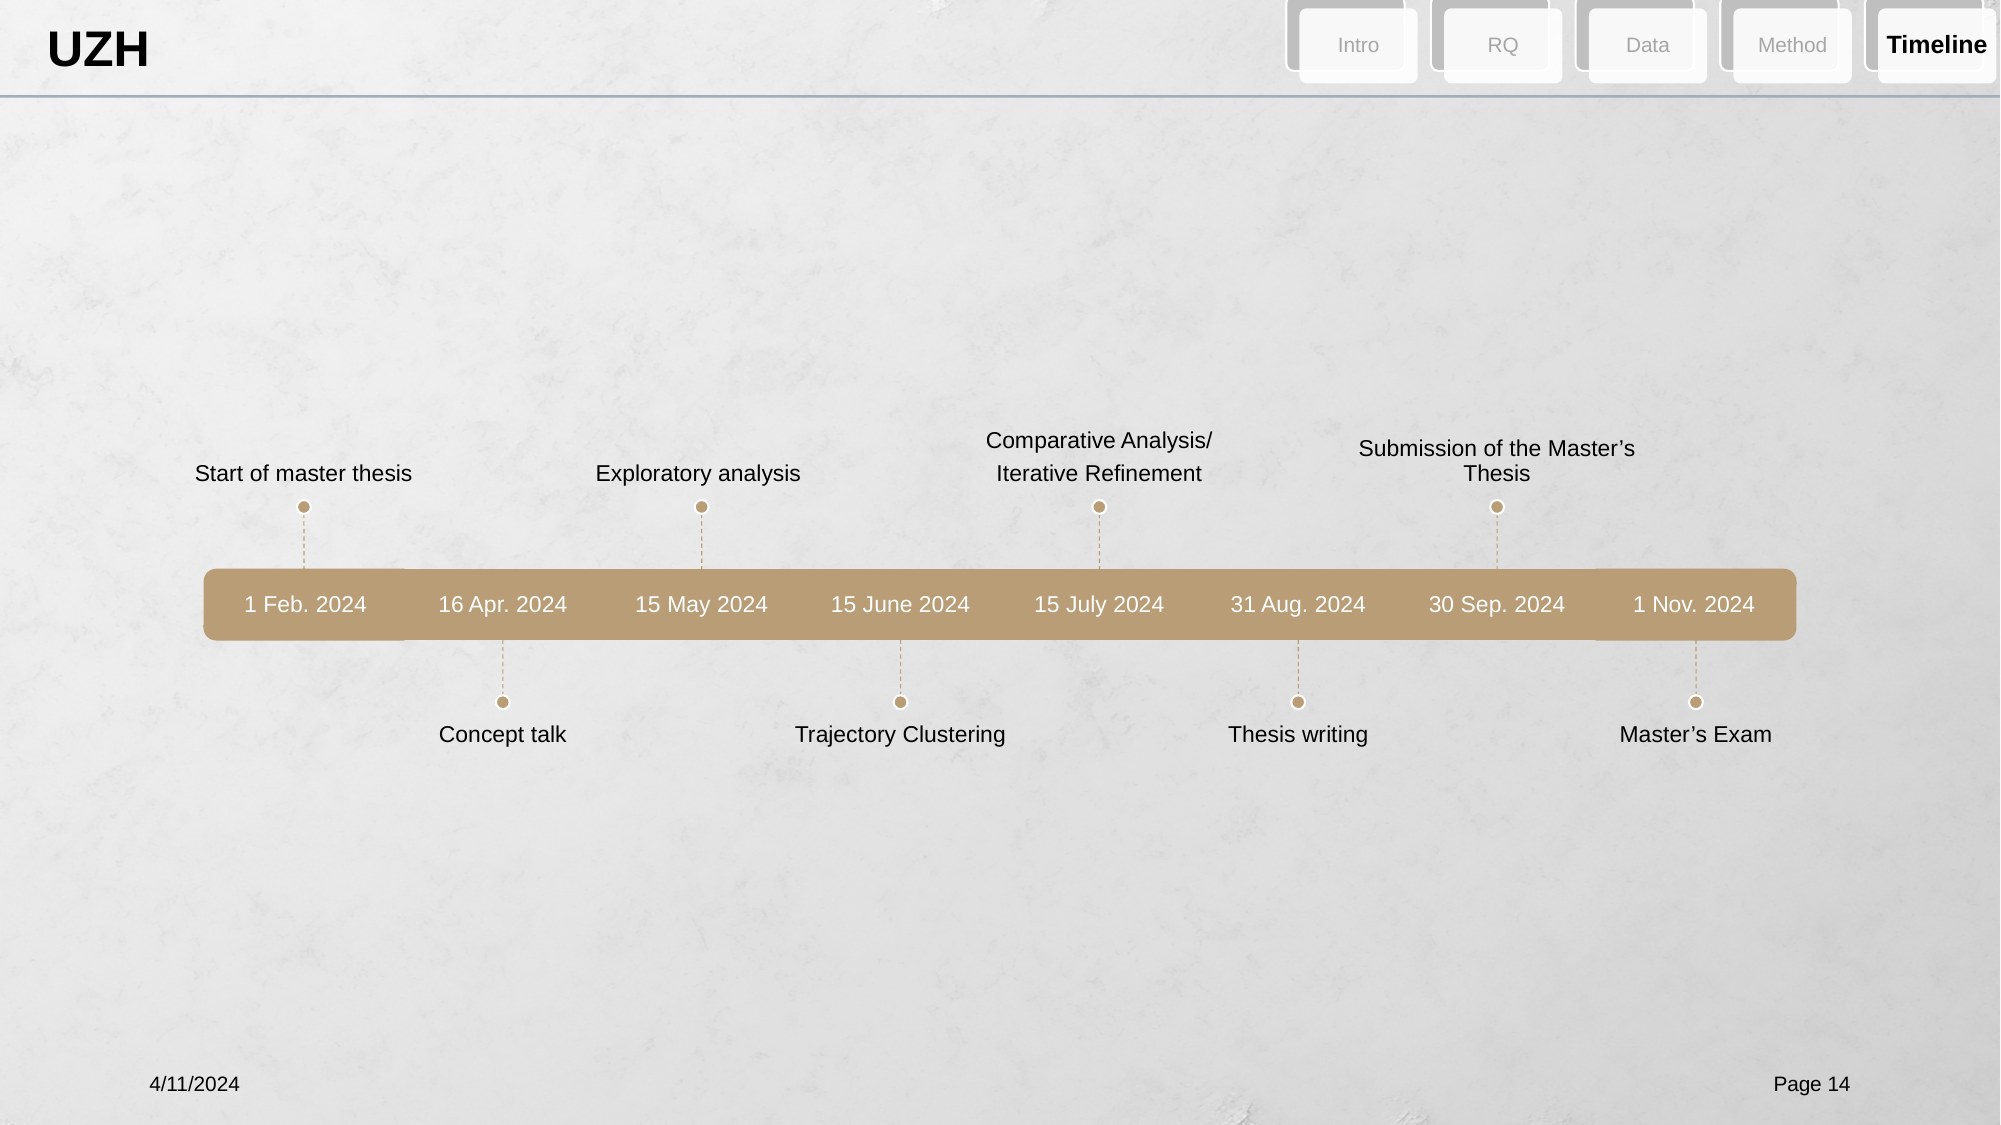

Intro
RQ
Data
Method
Timeline
1 Feb. 2024
Start of master thesis
16 Apr. 2024
Concept talk
15 May 2024
Exploratory analysis
15 June 2024
Trajectory Clustering
15 July 2024
Comparative Analysis/
Iterative Refinement
31 Aug. 2024
Thesis writing
30 Sep. 2024
Submission of the Master’s Thesis
1 Nov. 2024
Master’s Exam
4/11/2024
Page 14